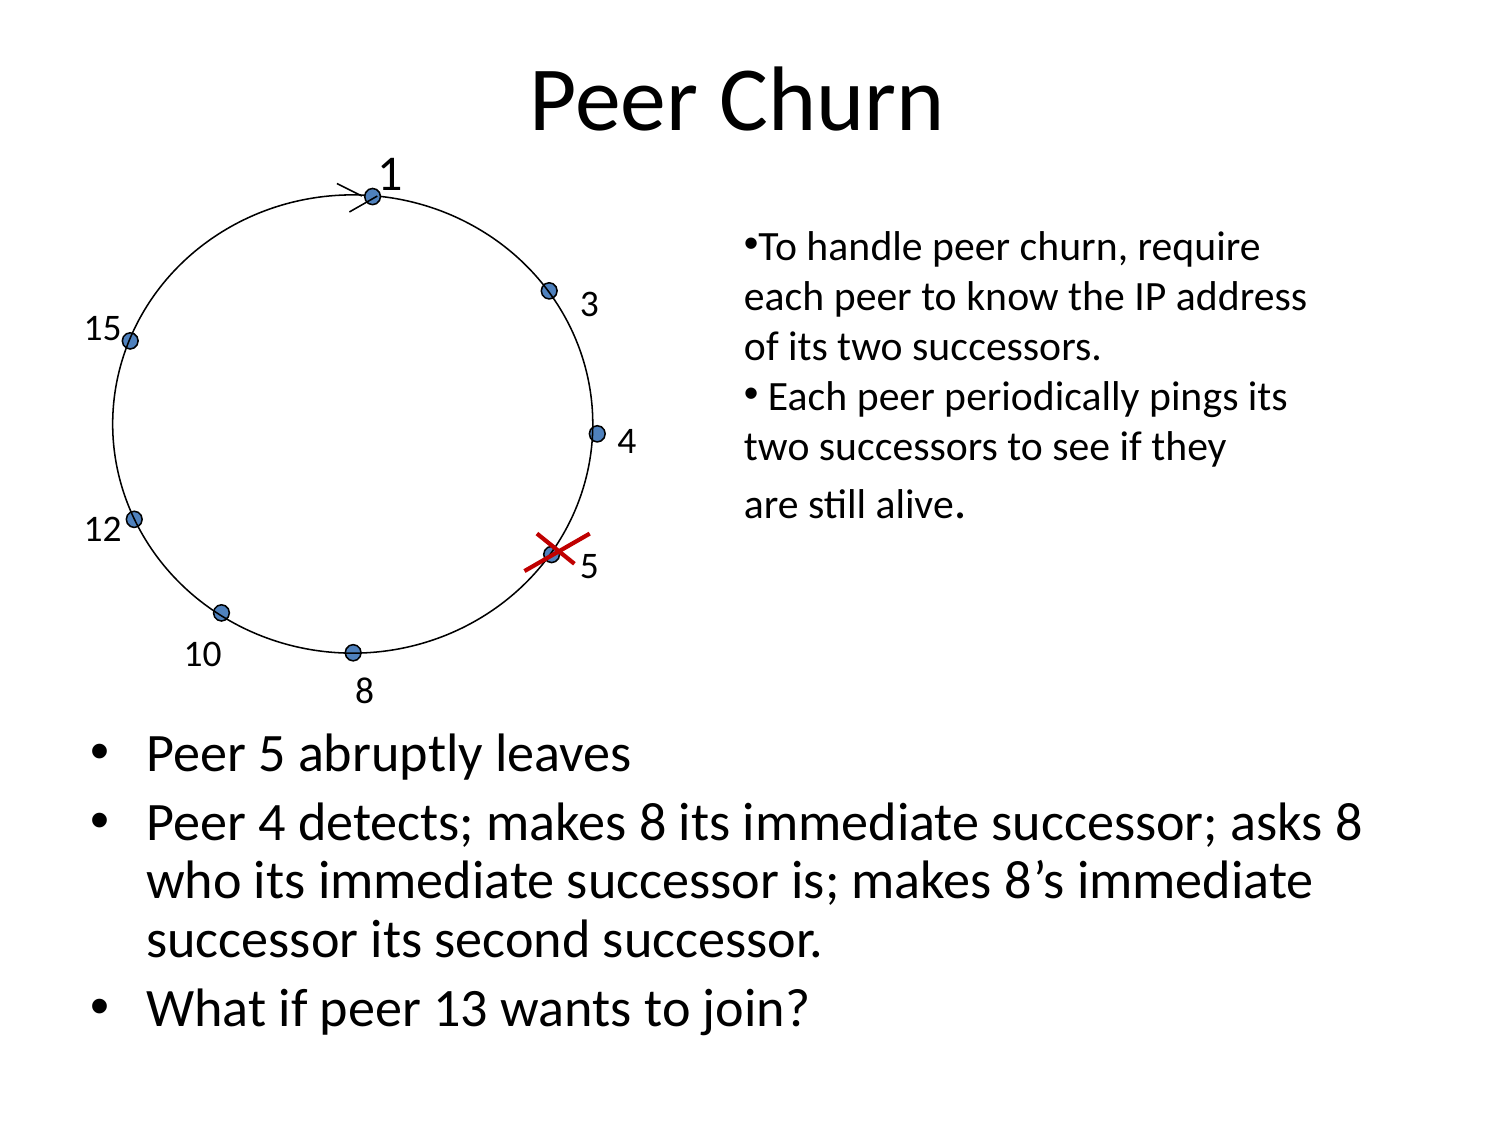

# Peer Churn
1

3

15

4

12

5

10

8
To handle peer churn, require
each peer to know the IP address
of its two successors.
 Each peer periodically pings its
two successors to see if they
are still alive.

Peer 5 abruptly leaves
Peer 4 detects; makes 8 its immediate successor; asks 8 who its immediate successor is; makes 8’s immediate successor its second successor.
What if peer 13 wants to join?